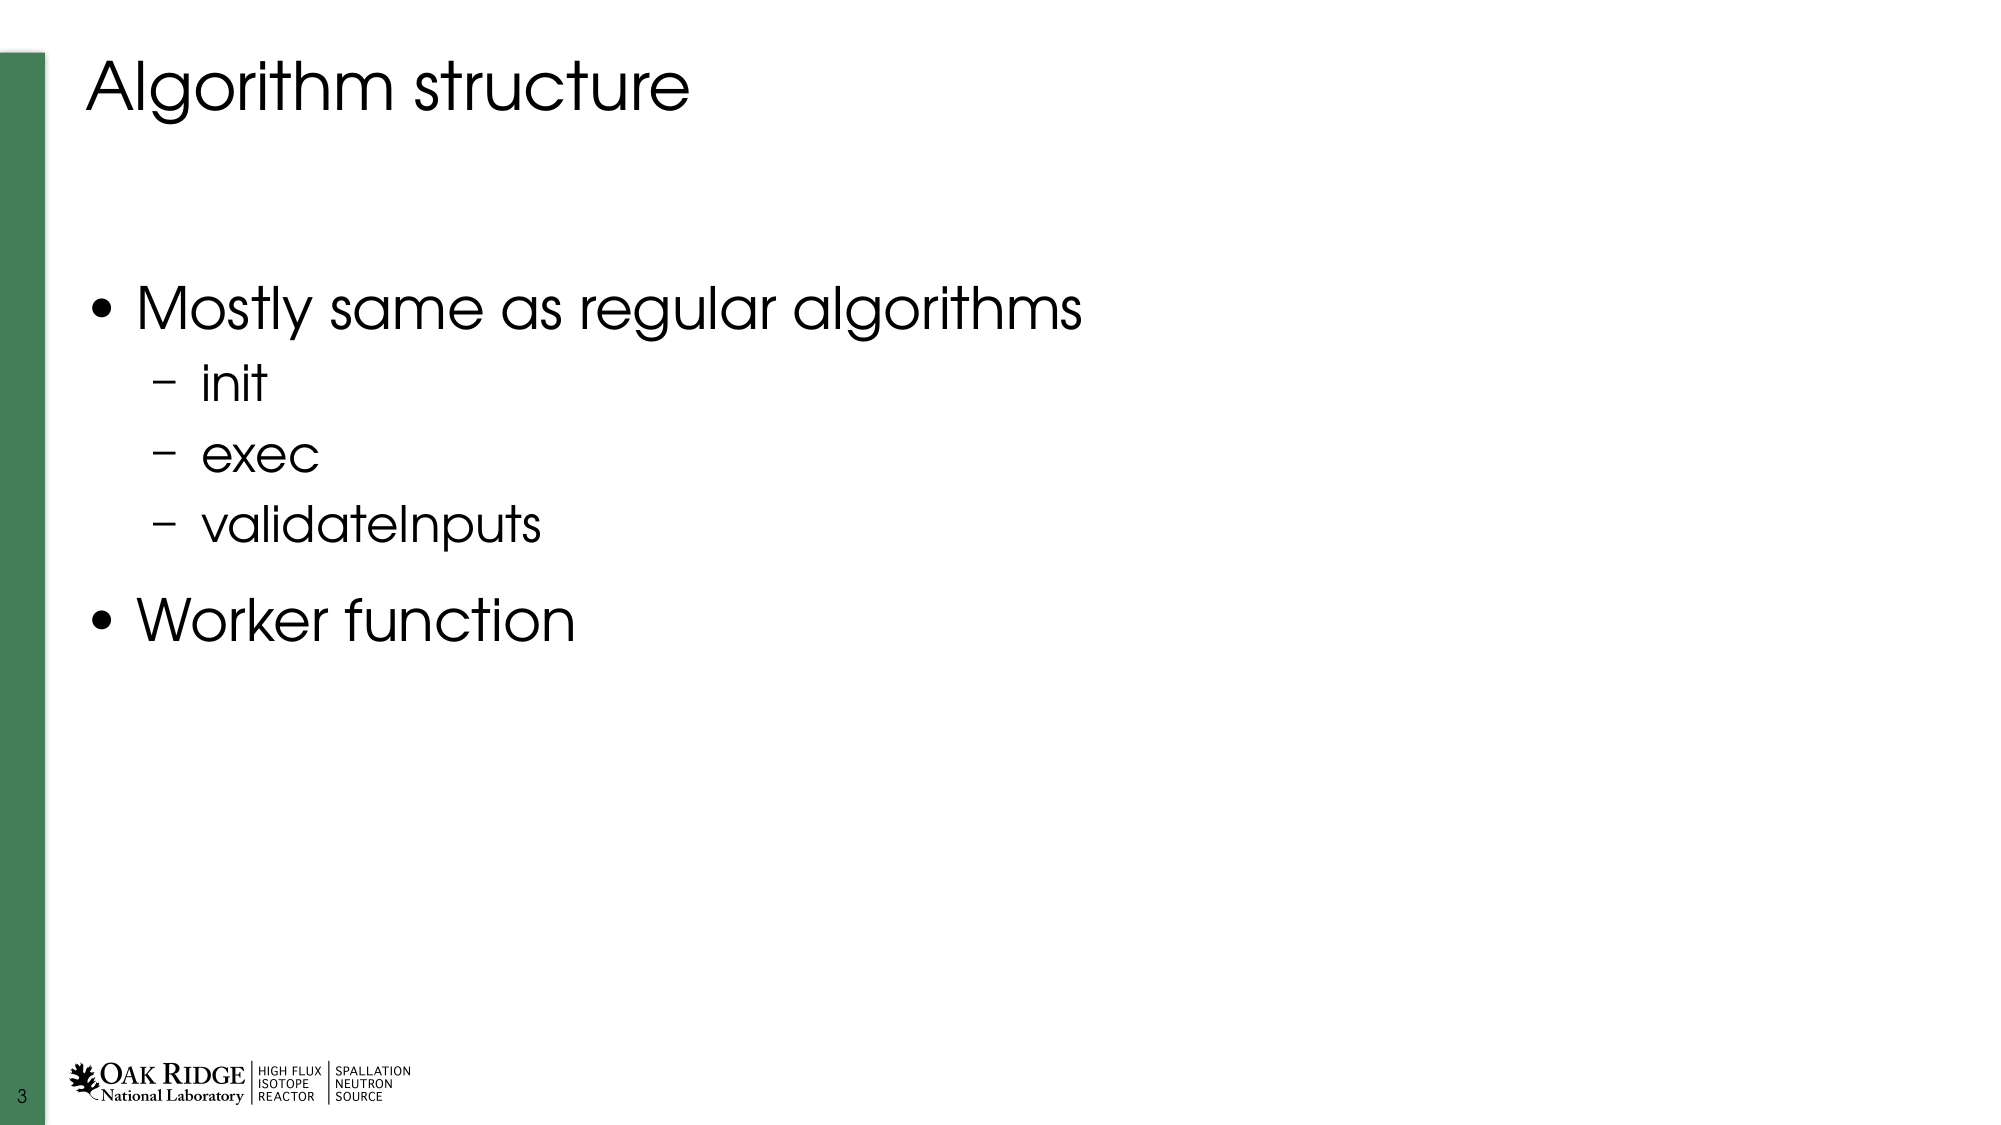

# Algorithm structure
Mostly same as regular algorithms
init
exec
validateInputs
Worker function